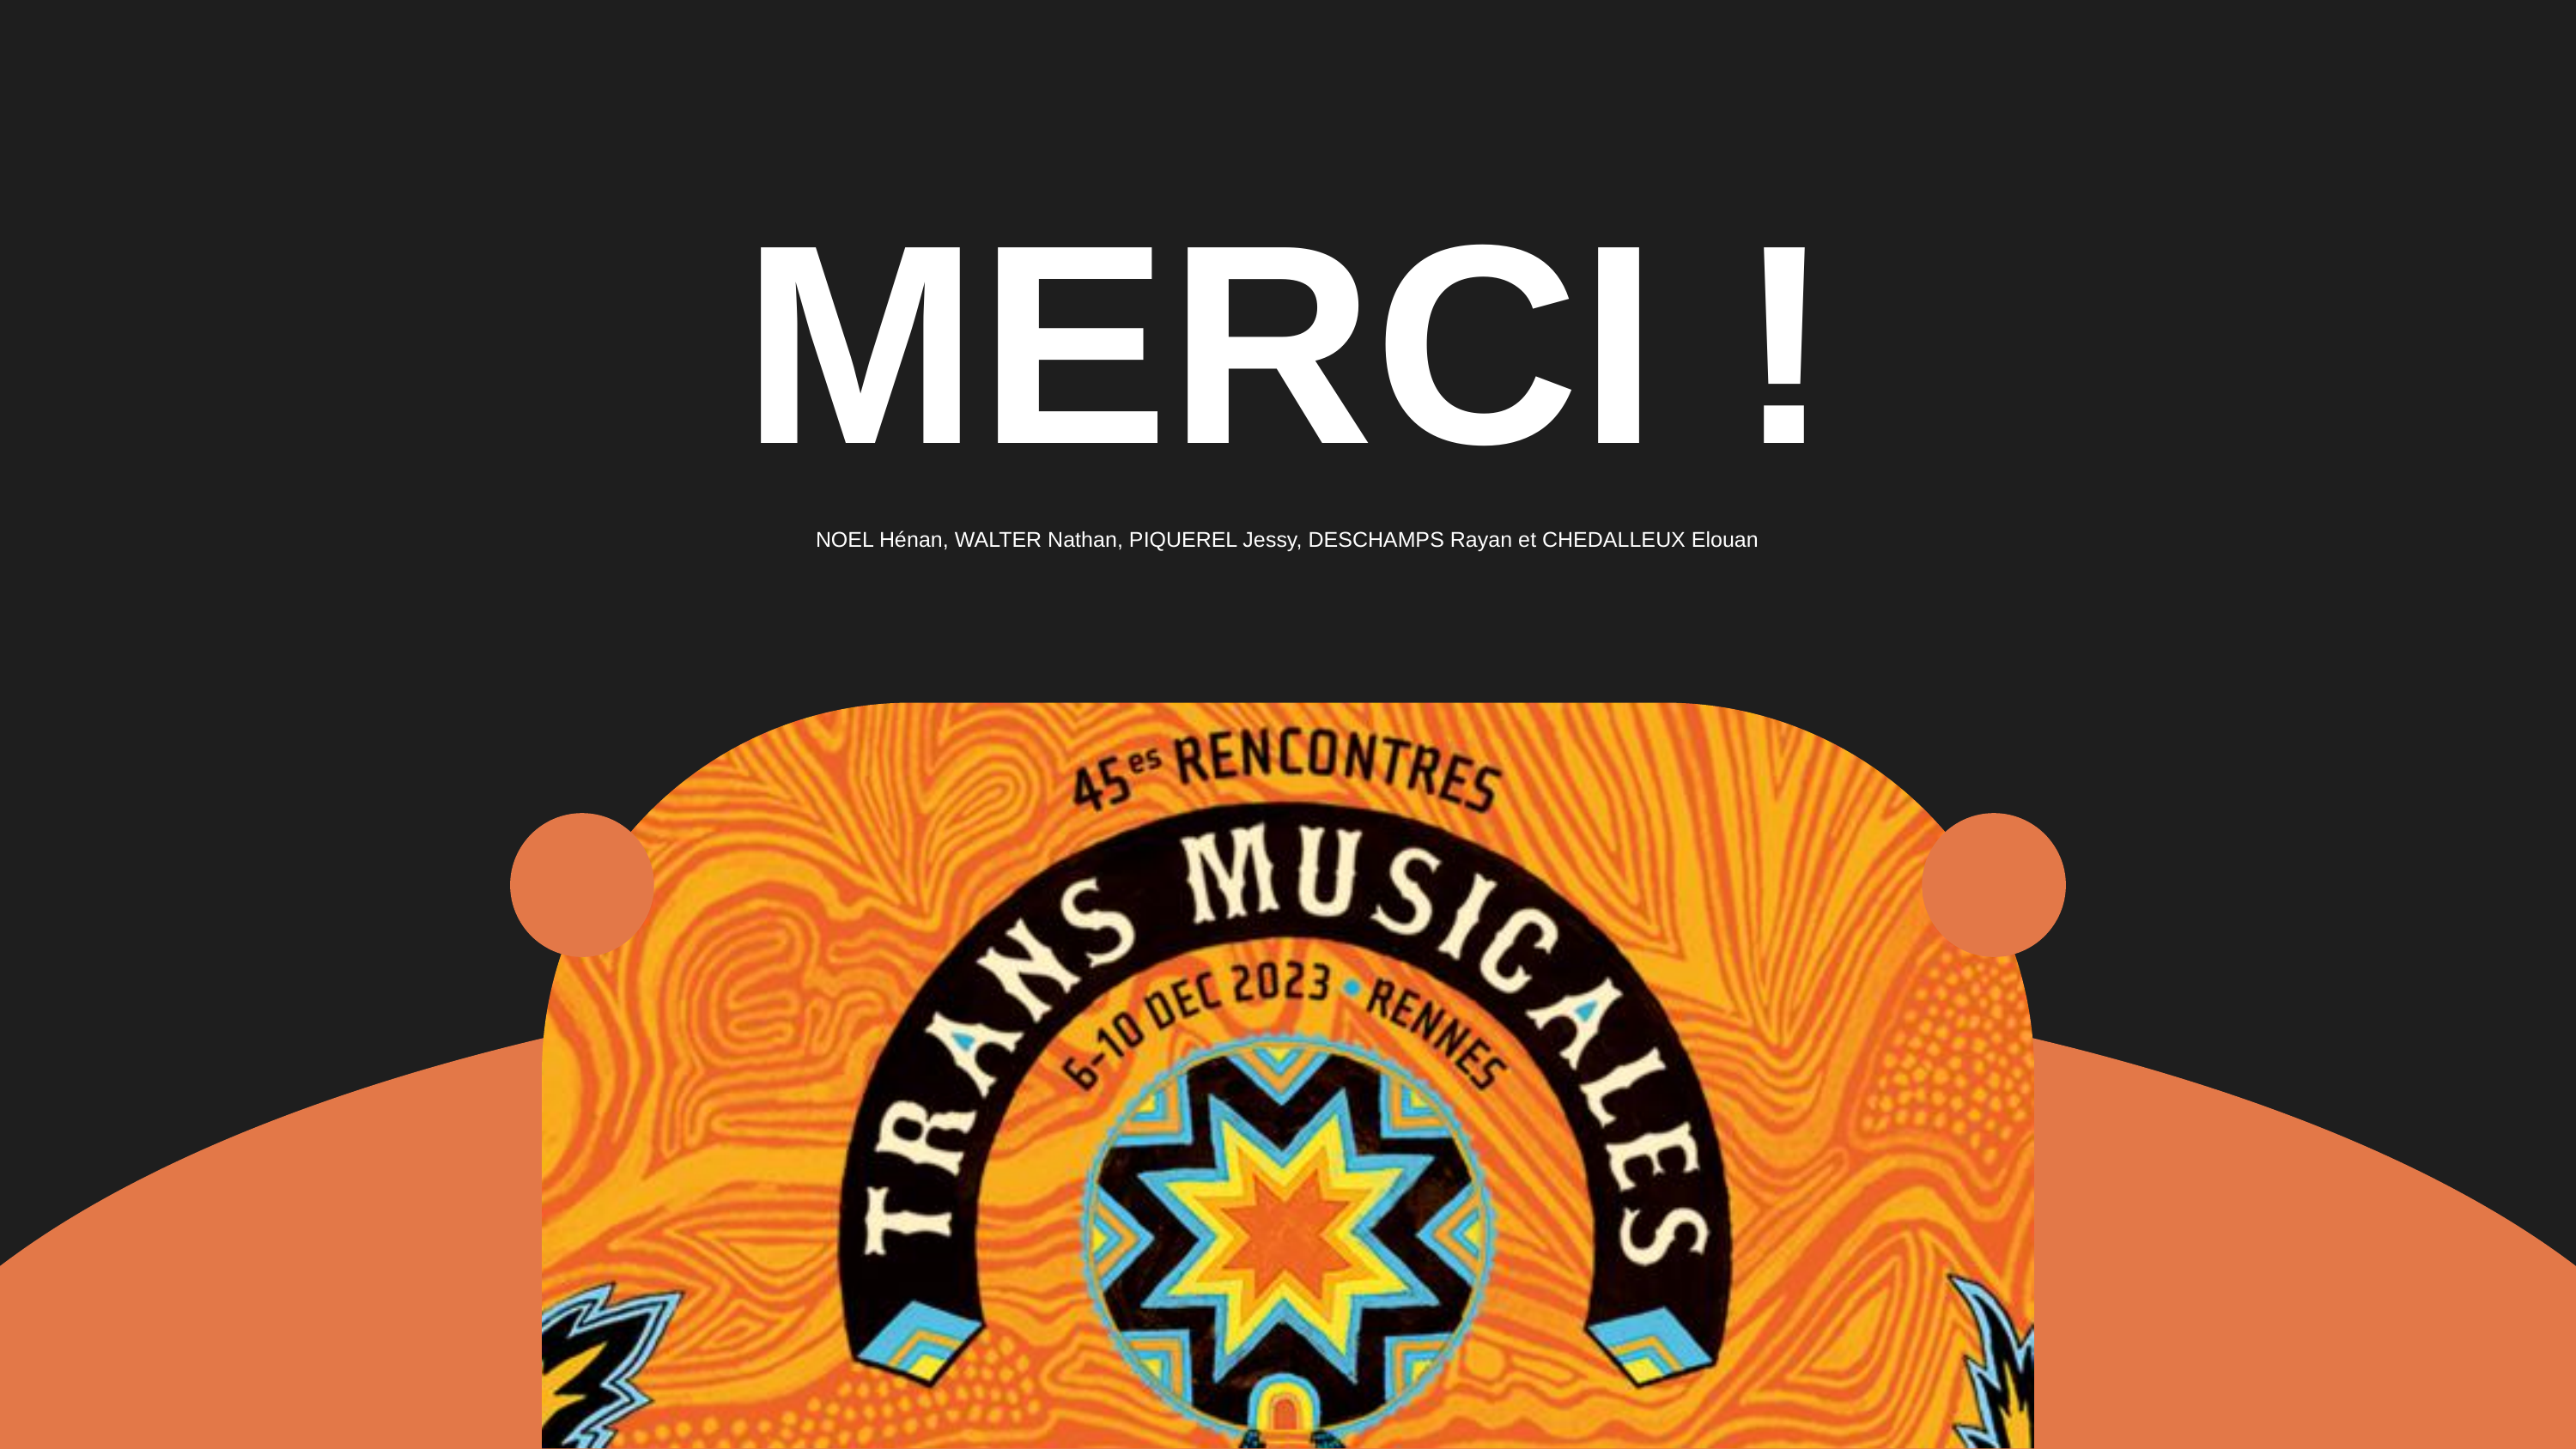

MERCI !
NOEL Hénan, WALTER Nathan, PIQUEREL Jessy, DESCHAMPS Rayan et CHEDALLEUX Elouan